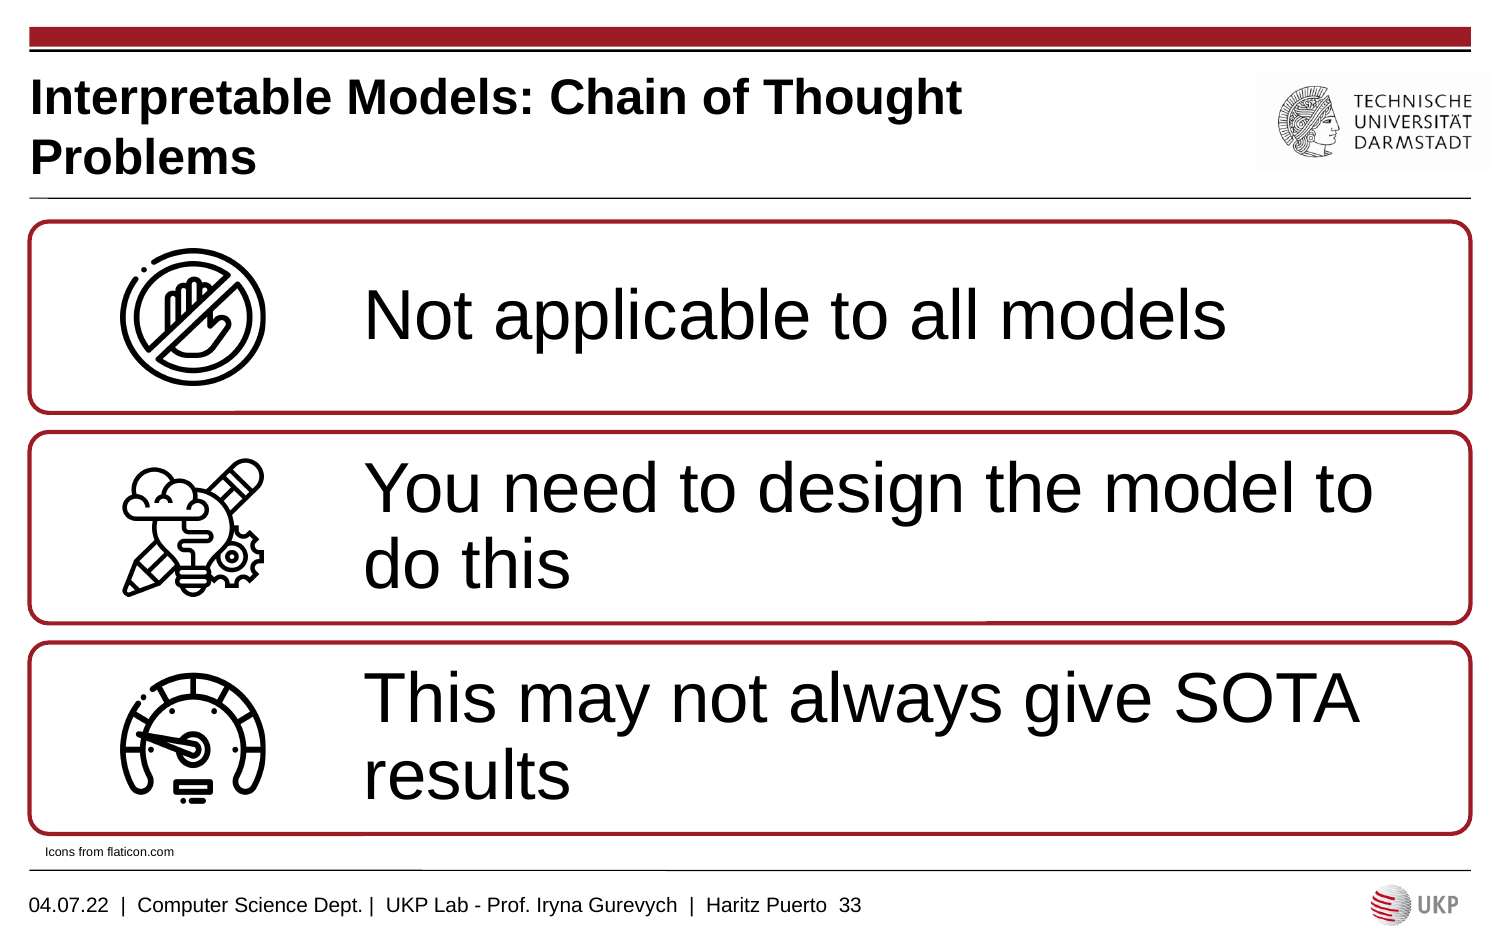

# Interpretable Models: Chain of Thought Problems
Not applicable to all models
You need to design the model to do this
This may not always give SOTA results
Icons from flaticon.com